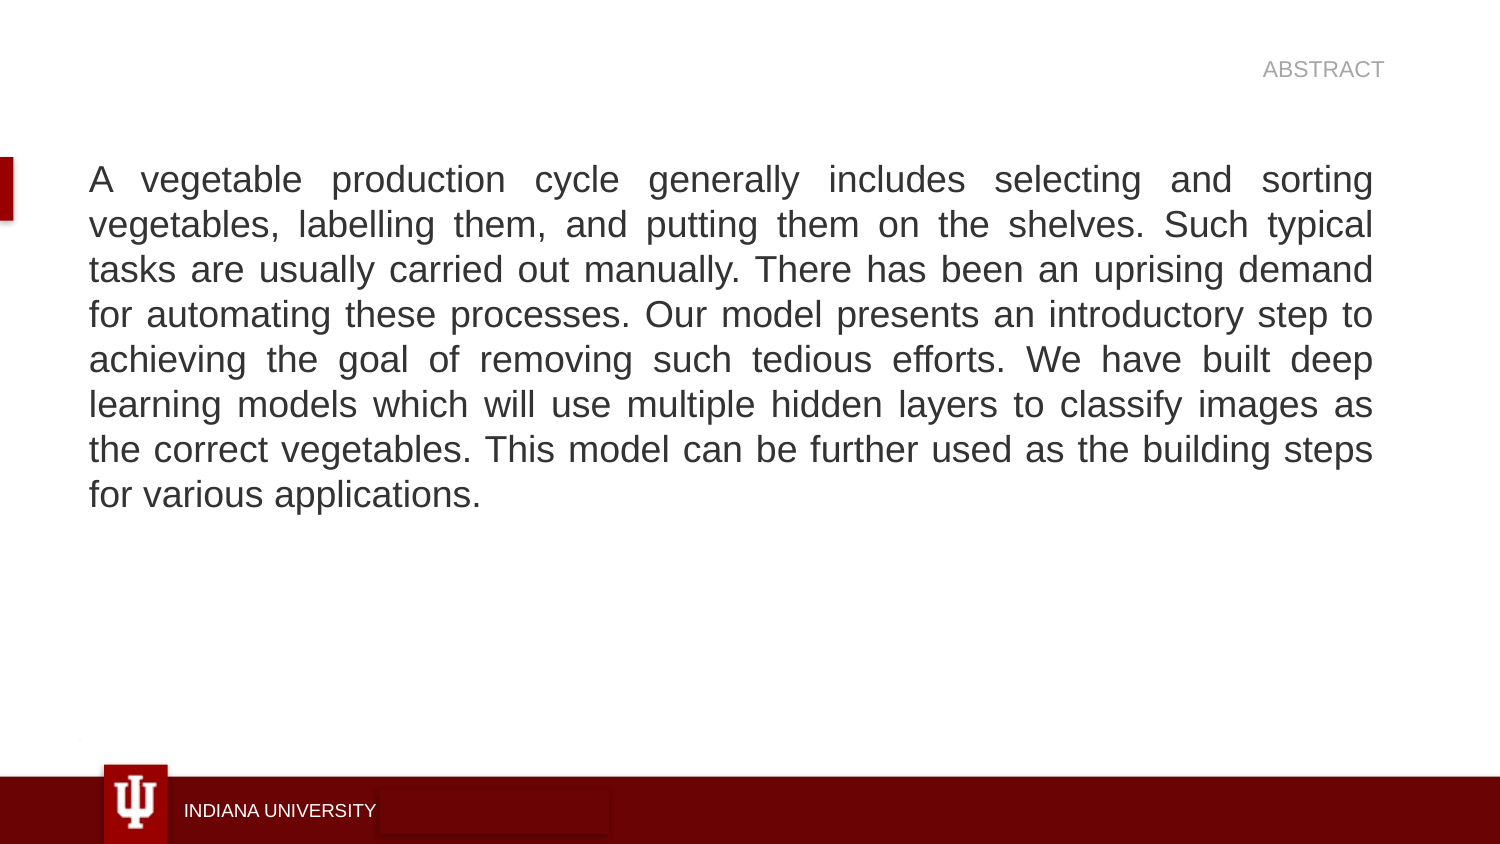

ABSTRACT
A vegetable production cycle generally includes selecting and sorting vegetables, labelling them, and putting them on the shelves. Such typical tasks are usually carried out manually. There has been an uprising demand for automating these processes. Our model presents an introductory step to achieving the goal of removing such tedious efforts. We have built deep learning models which will use multiple hidden layers to classify images as the correct vegetables. This model can be further used as the building steps for various applications.